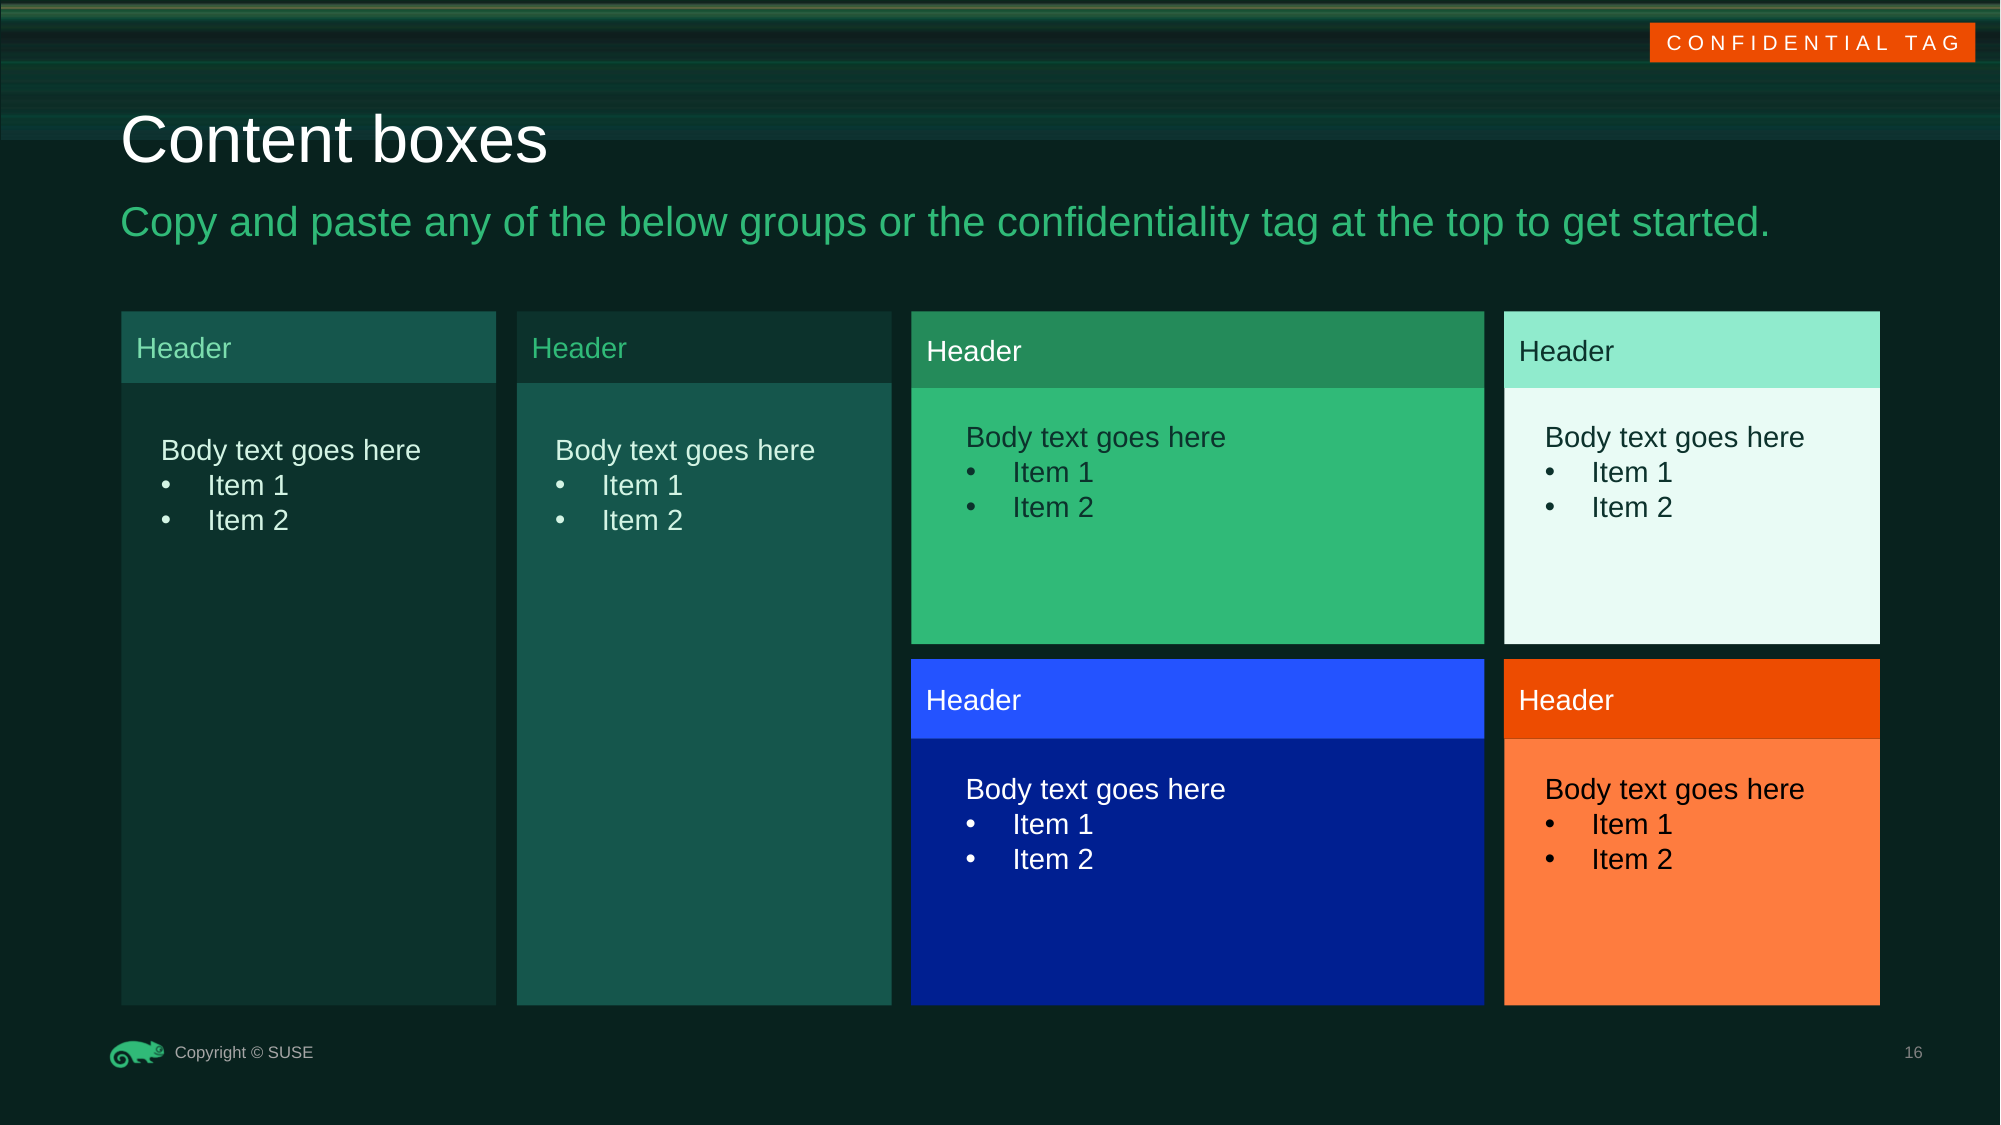

CONFIDENTIAL TAG
# Content boxes
Copy and paste any of the below groups or the confidentiality tag at the top to get started.
Header

Body text goes here
Item 1
Item 2
Header

Body text goes here
Item 1
Item 2
Header

Body text goes here
Item 1
Item 2
Header

Body text goes here
Item 1
Item 2
Header

Body text goes here
Item 1
Item 2
Header

Body text goes here
Item 1
Item 2
16